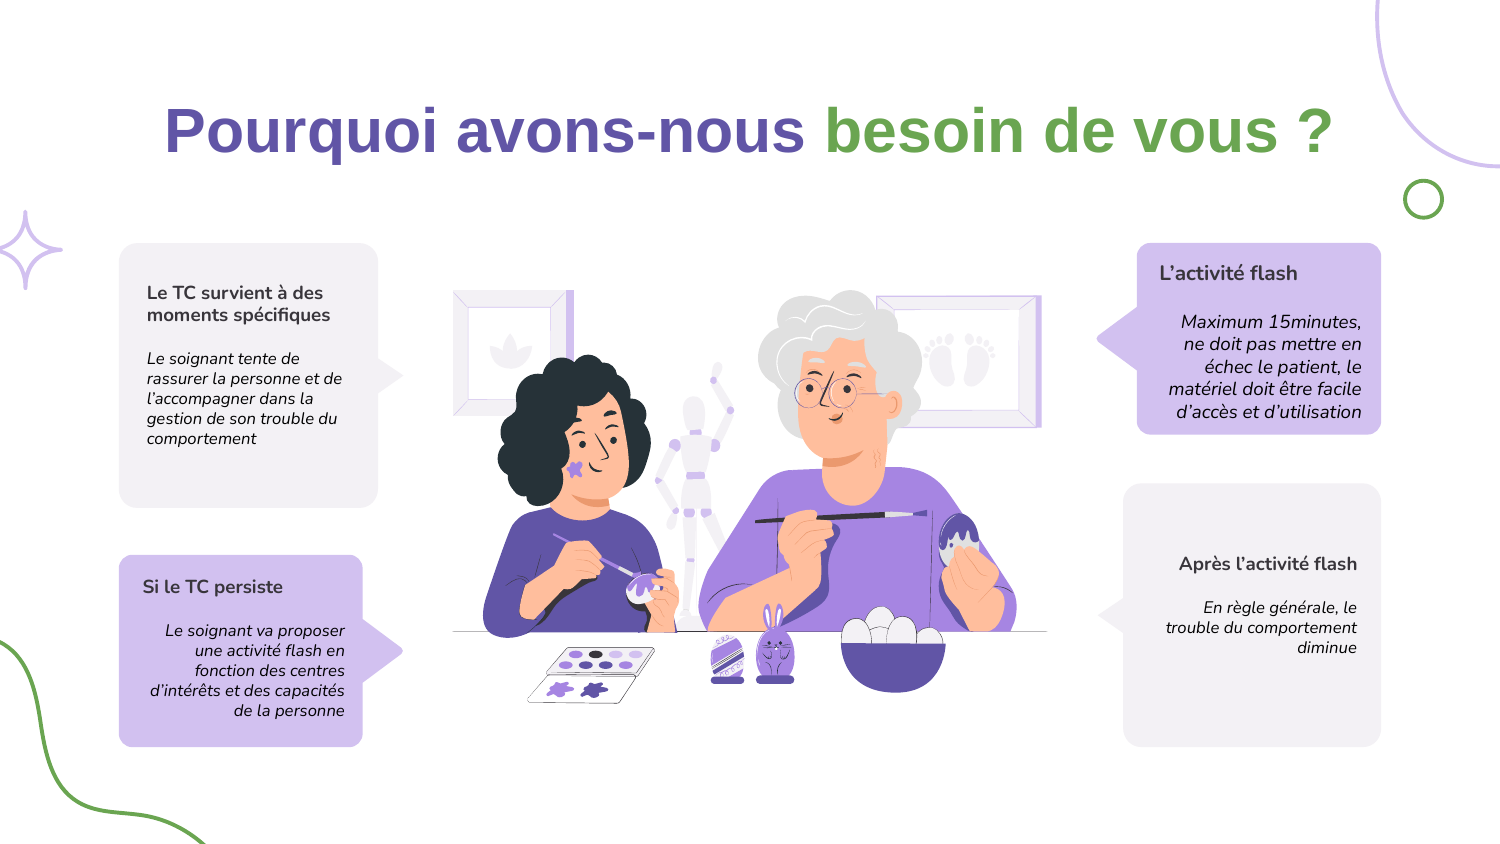

# Pourquoi avons-nous besoin de vous ?

L’activité flash

Maximum 15minutes, ne doit pas mettre en échec le patient, le matériel doit être facile d’accès et d’utilisation

Le TC survient à des moments spécifiques

Le soignant tente de rassurer la personne et de l’accompagner dans la gestion de son trouble du comportement

Après l’activité flash

En règle générale, le trouble du comportement diminue

Si le TC persiste

Le soignant va proposer une activité flash en fonction des centres d’intérêts et des capacités de la personne